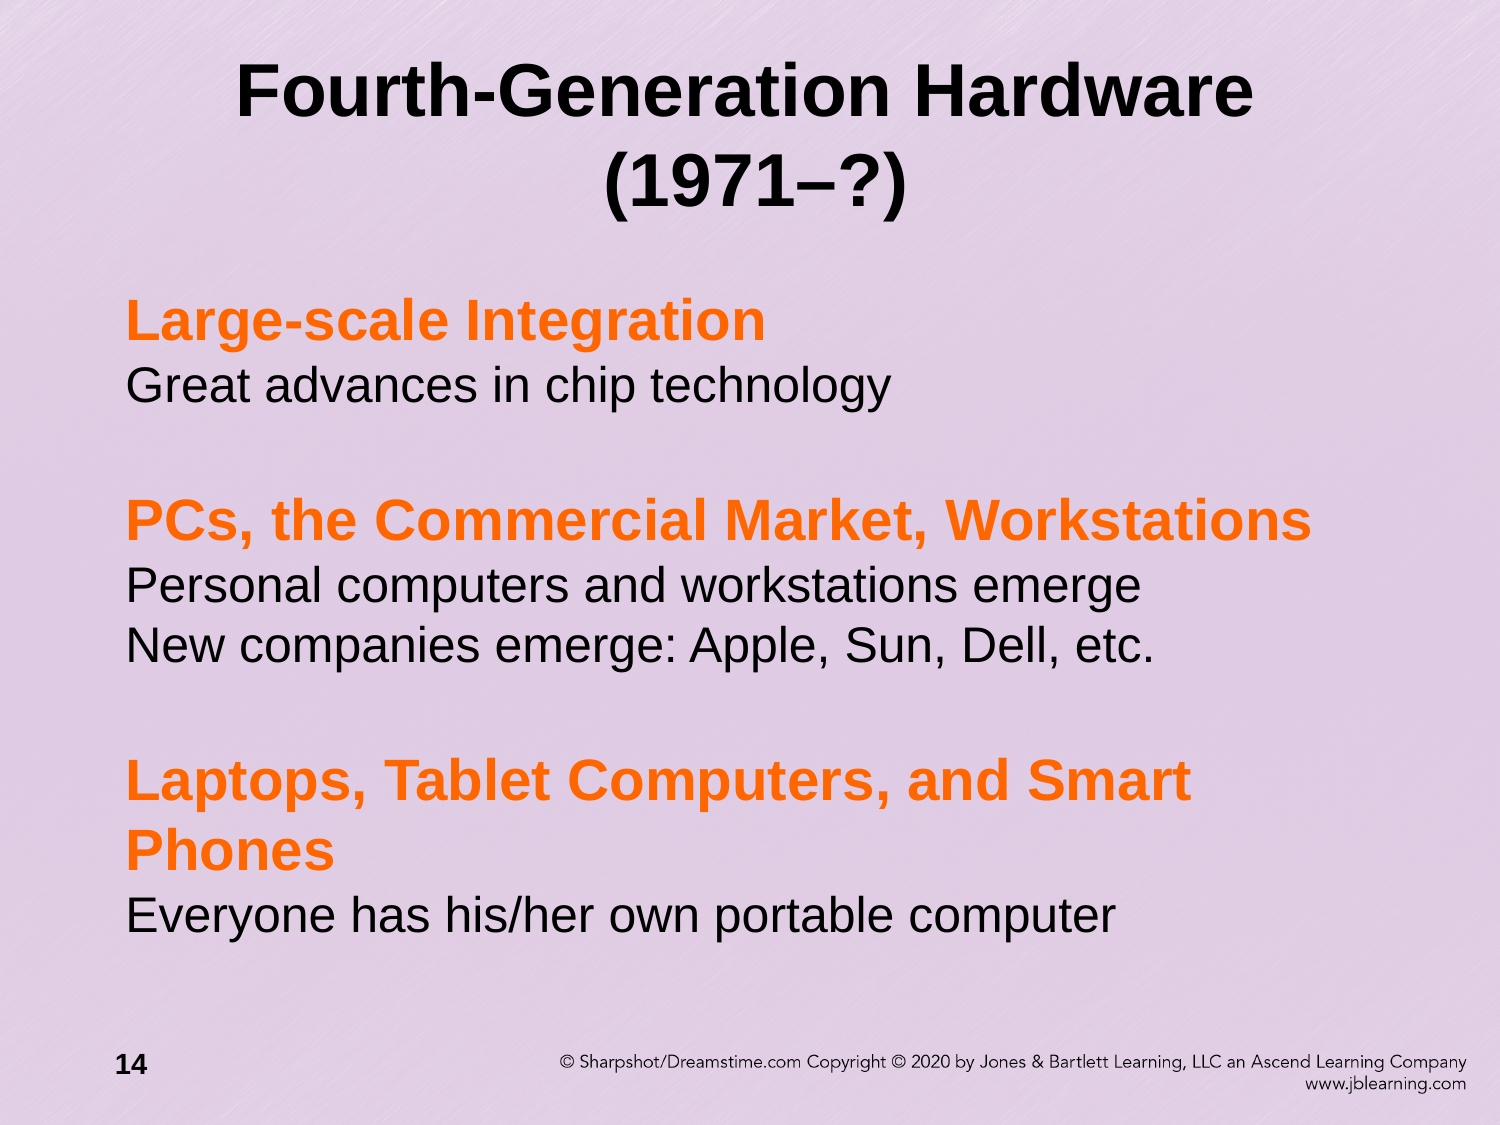

# Fourth-Generation Hardware (1971–?)
Large-scale Integration
Great advances in chip technology

PCs, the Commercial Market, Workstations
Personal computers and workstations emerge
New companies emerge: Apple, Sun, Dell, etc.

Laptops, Tablet Computers, and Smart Phones
Everyone has his/her own portable computer

14